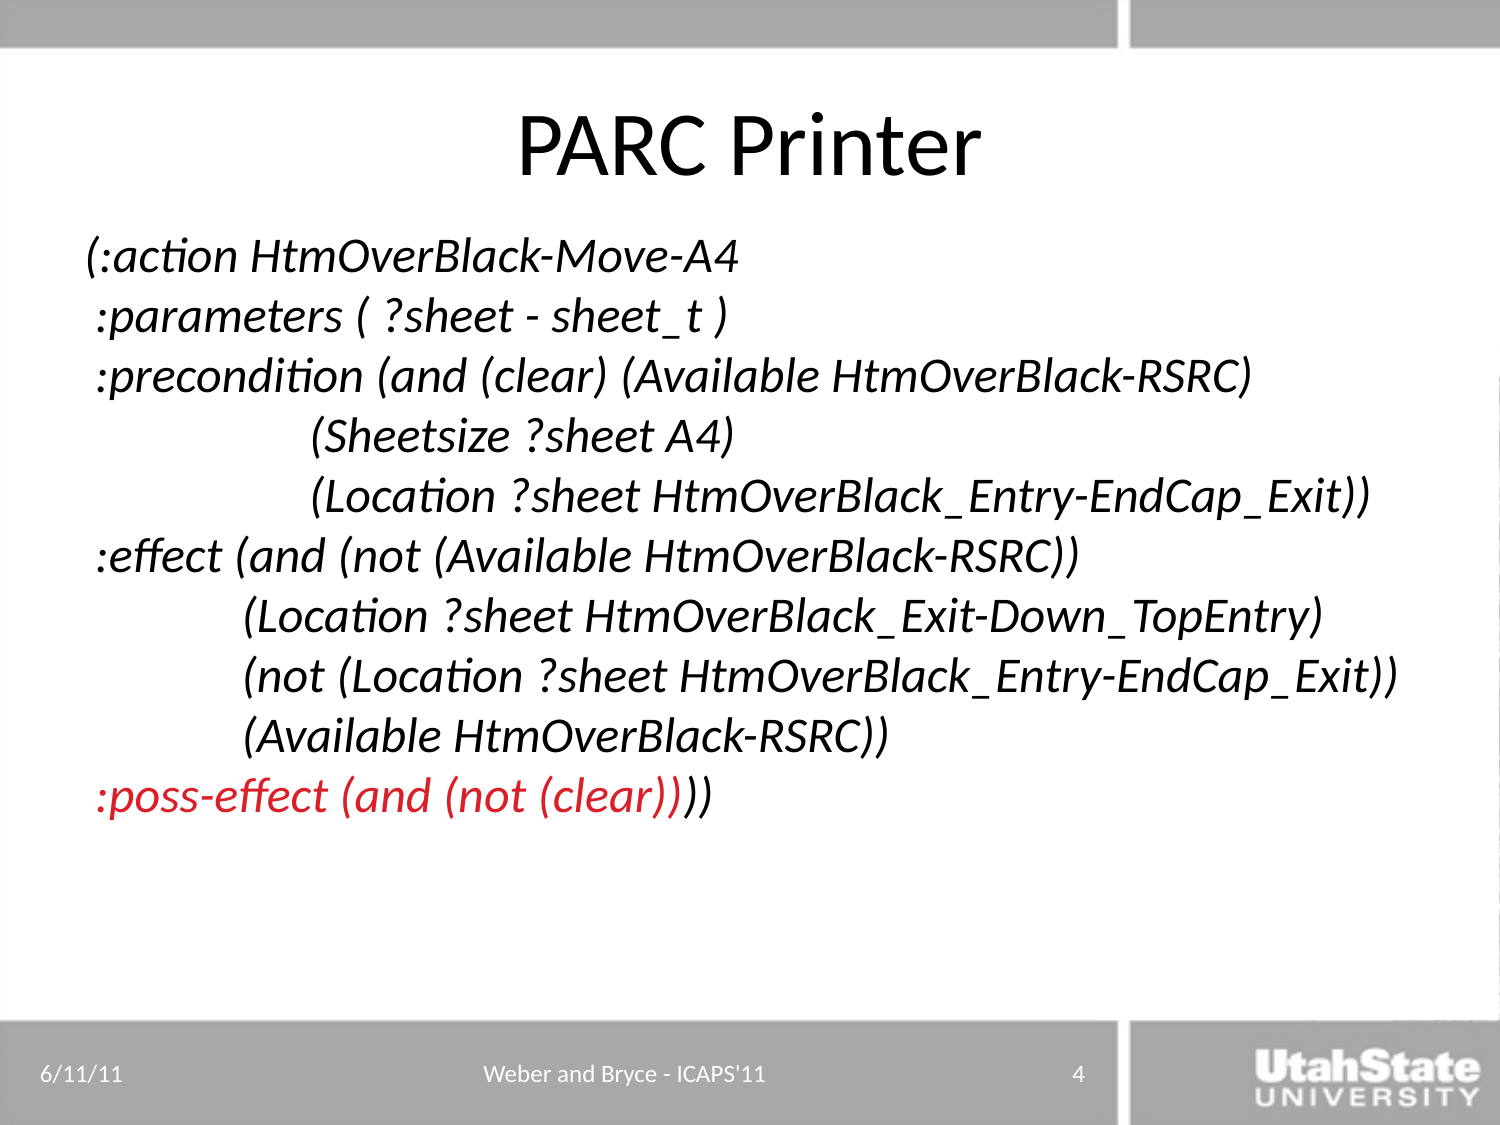

# PARC Printer
(:action HtmOverBlack-Move-A4
 :parameters ( ?sheet - sheet_t )
 :precondition (and (clear) (Available HtmOverBlack-RSRC)
                    (Sheetsize ?sheet A4)
                    (Location ?sheet HtmOverBlack_Entry-EndCap_Exit))
 :effect (and (not (Available HtmOverBlack-RSRC))
              (Location ?sheet HtmOverBlack_Exit-Down_TopEntry)
              (not (Location ?sheet HtmOverBlack_Entry-EndCap_Exit))
              (Available HtmOverBlack-RSRC))
 :poss-effect (and (not (clear))))
6/11/11
Weber and Bryce - ICAPS'11
4